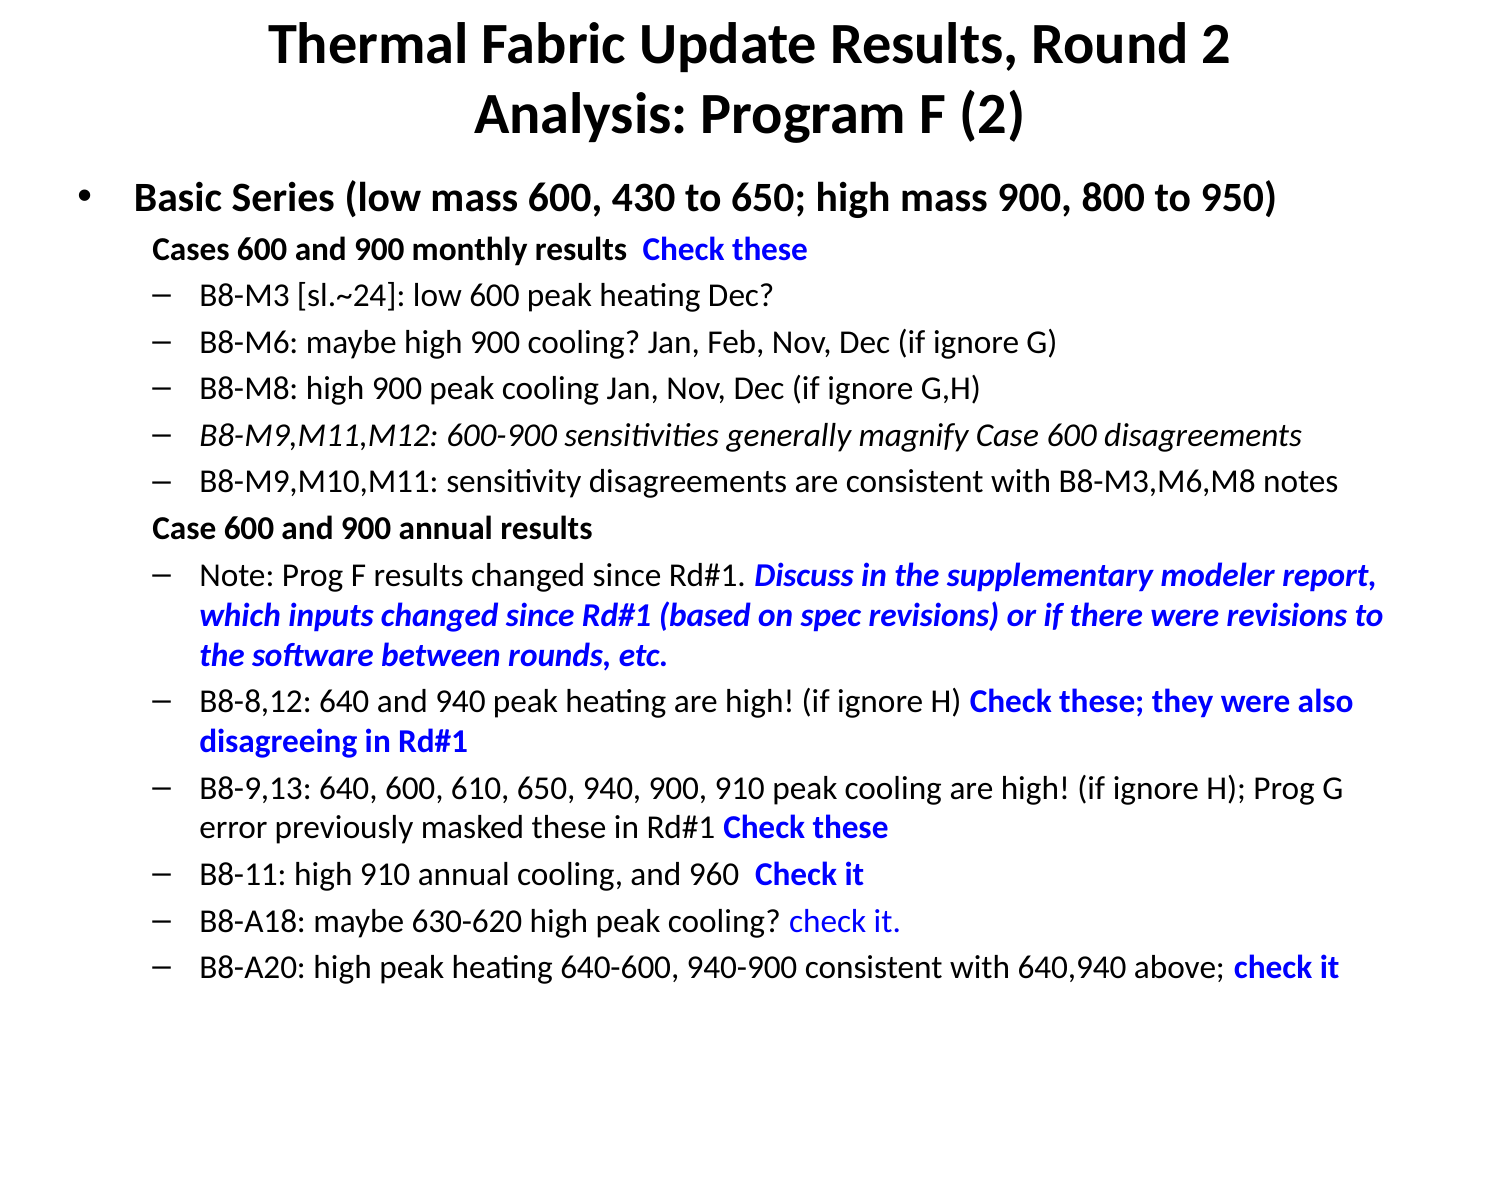

# Thermal Fabric Update Results, Round 2 Analysis: Program F (2)
Basic Series (low mass 600, 430 to 650; high mass 900, 800 to 950)
Cases 600 and 900 monthly results  Check these
B8-M3 [sl.~24]: low 600 peak heating Dec?
B8-M6: maybe high 900 cooling? Jan, Feb, Nov, Dec (if ignore G)
B8-M8: high 900 peak cooling Jan, Nov, Dec (if ignore G,H)
B8-M9,M11,M12: 600-900 sensitivities generally magnify Case 600 disagreements
B8-M9,M10,M11: sensitivity disagreements are consistent with B8-M3,M6,M8 notes
Case 600 and 900 annual results
Note: Prog F results changed since Rd#1. Discuss in the supplementary modeler report, which inputs changed since Rd#1 (based on spec revisions) or if there were revisions to the software between rounds, etc.
B8-8,12: 640 and 940 peak heating are high! (if ignore H) Check these; they were also disagreeing in Rd#1
B8-9,13: 640, 600, 610, 650, 940, 900, 910 peak cooling are high! (if ignore H); Prog G error previously masked these in Rd#1 Check these
B8-11: high 910 annual cooling, and 960  Check it
B8-A18: maybe 630-620 high peak cooling? check it.
B8-A20: high peak heating 640-600, 940-900 consistent with 640,940 above; check it